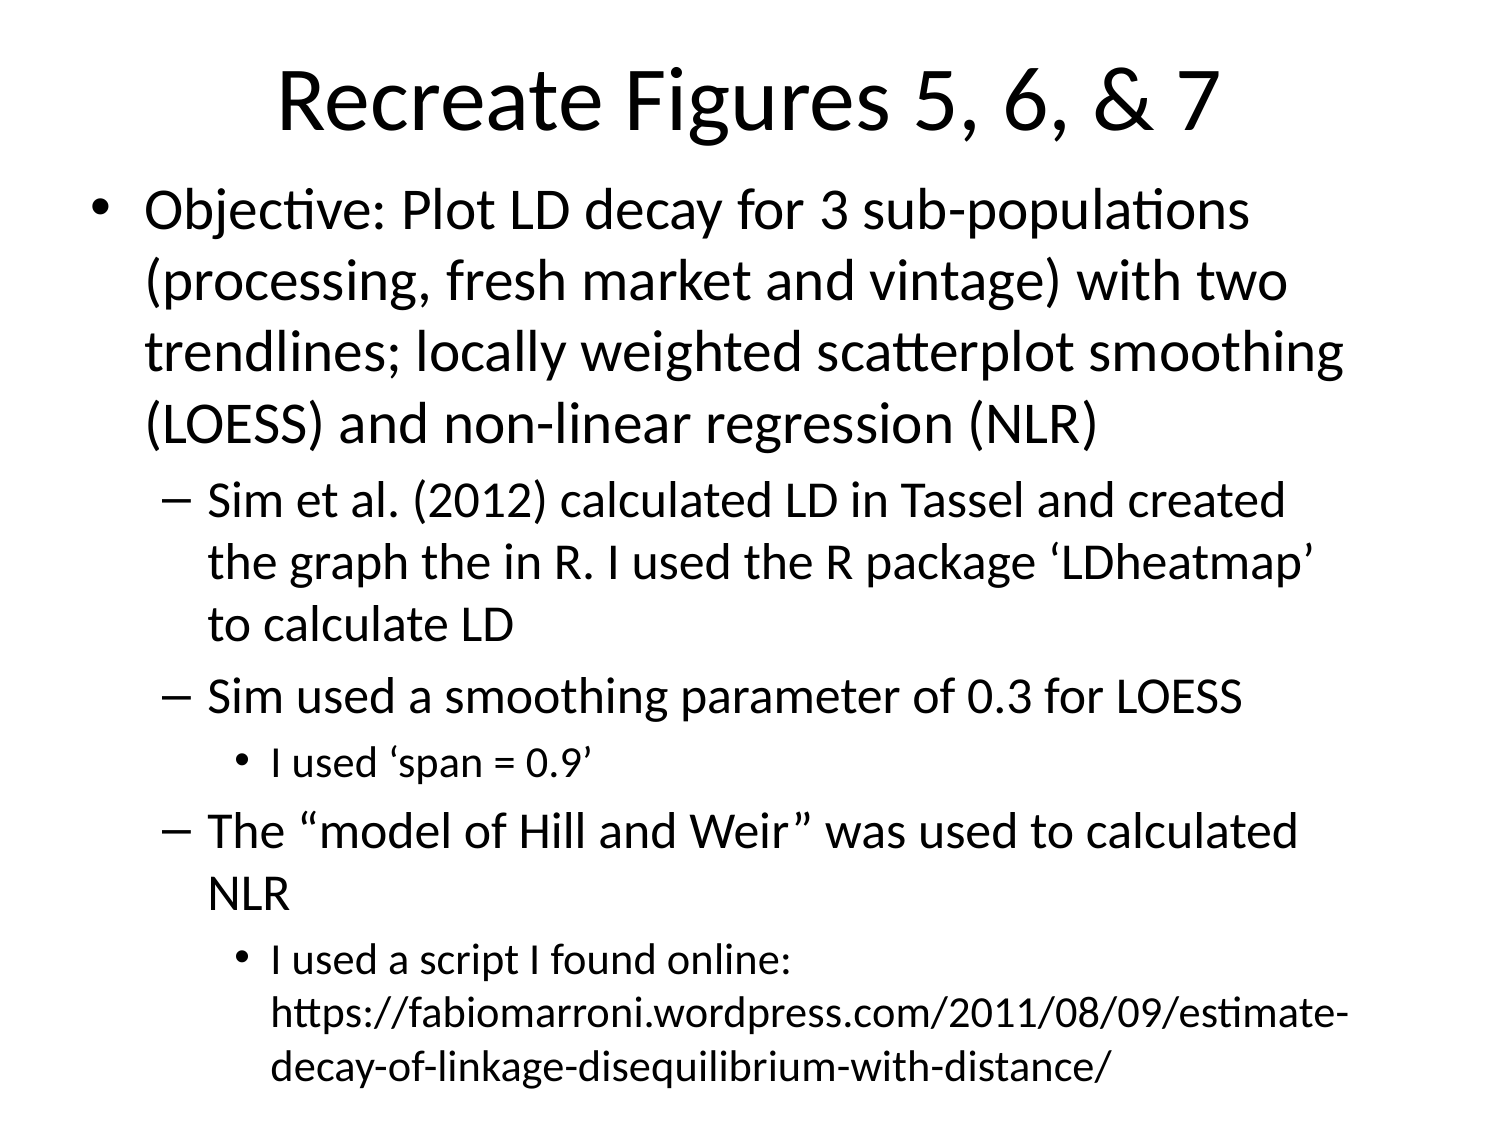

# Recreate Figures 5, 6, & 7
Objective: Plot LD decay for 3 sub-populations (processing, fresh market and vintage) with two trendlines; locally weighted scatterplot smoothing (LOESS) and non-linear regression (NLR)
Sim et al. (2012) calculated LD in Tassel and created the graph the in R. I used the R package ‘LDheatmap’ to calculate LD
Sim used a smoothing parameter of 0.3 for LOESS
I used ‘span = 0.9’
The “model of Hill and Weir” was used to calculated NLR
I used a script I found online: https://fabiomarroni.wordpress.com/2011/08/09/estimate-decay-of-linkage-disequilibrium-with-distance/